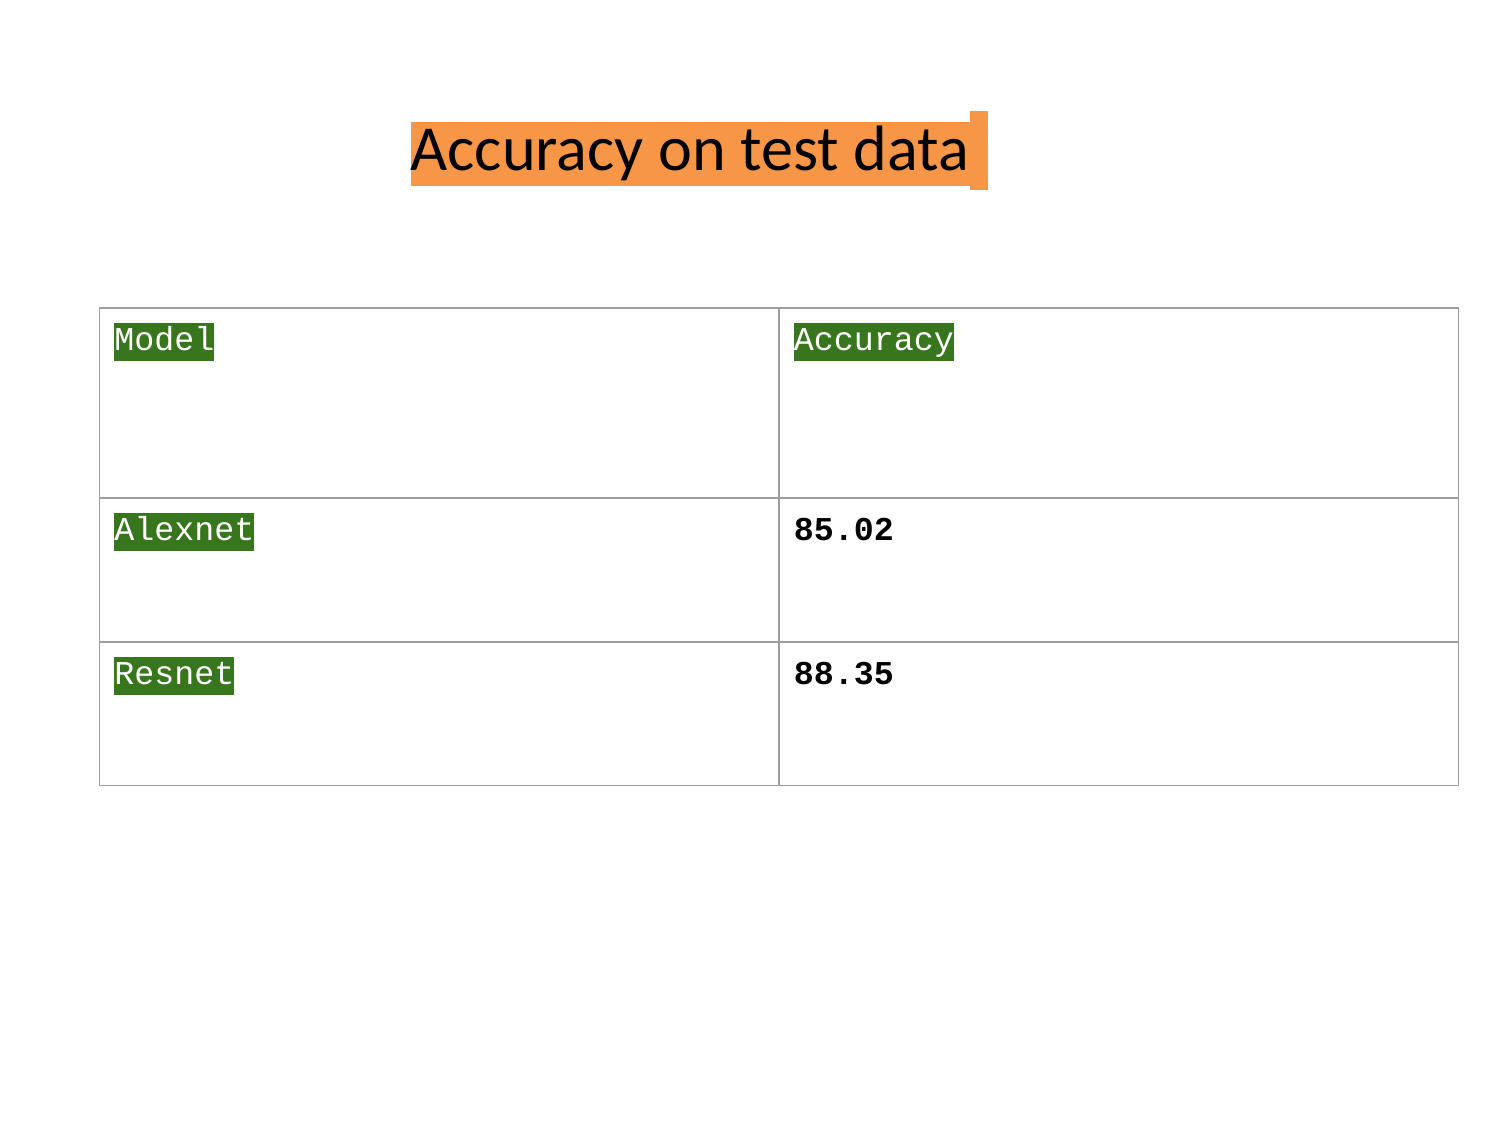

# Accuracy on test data
| Model | Accuracy |
| --- | --- |
| Alexnet | 85.02 |
| Resnet | 88.35 |